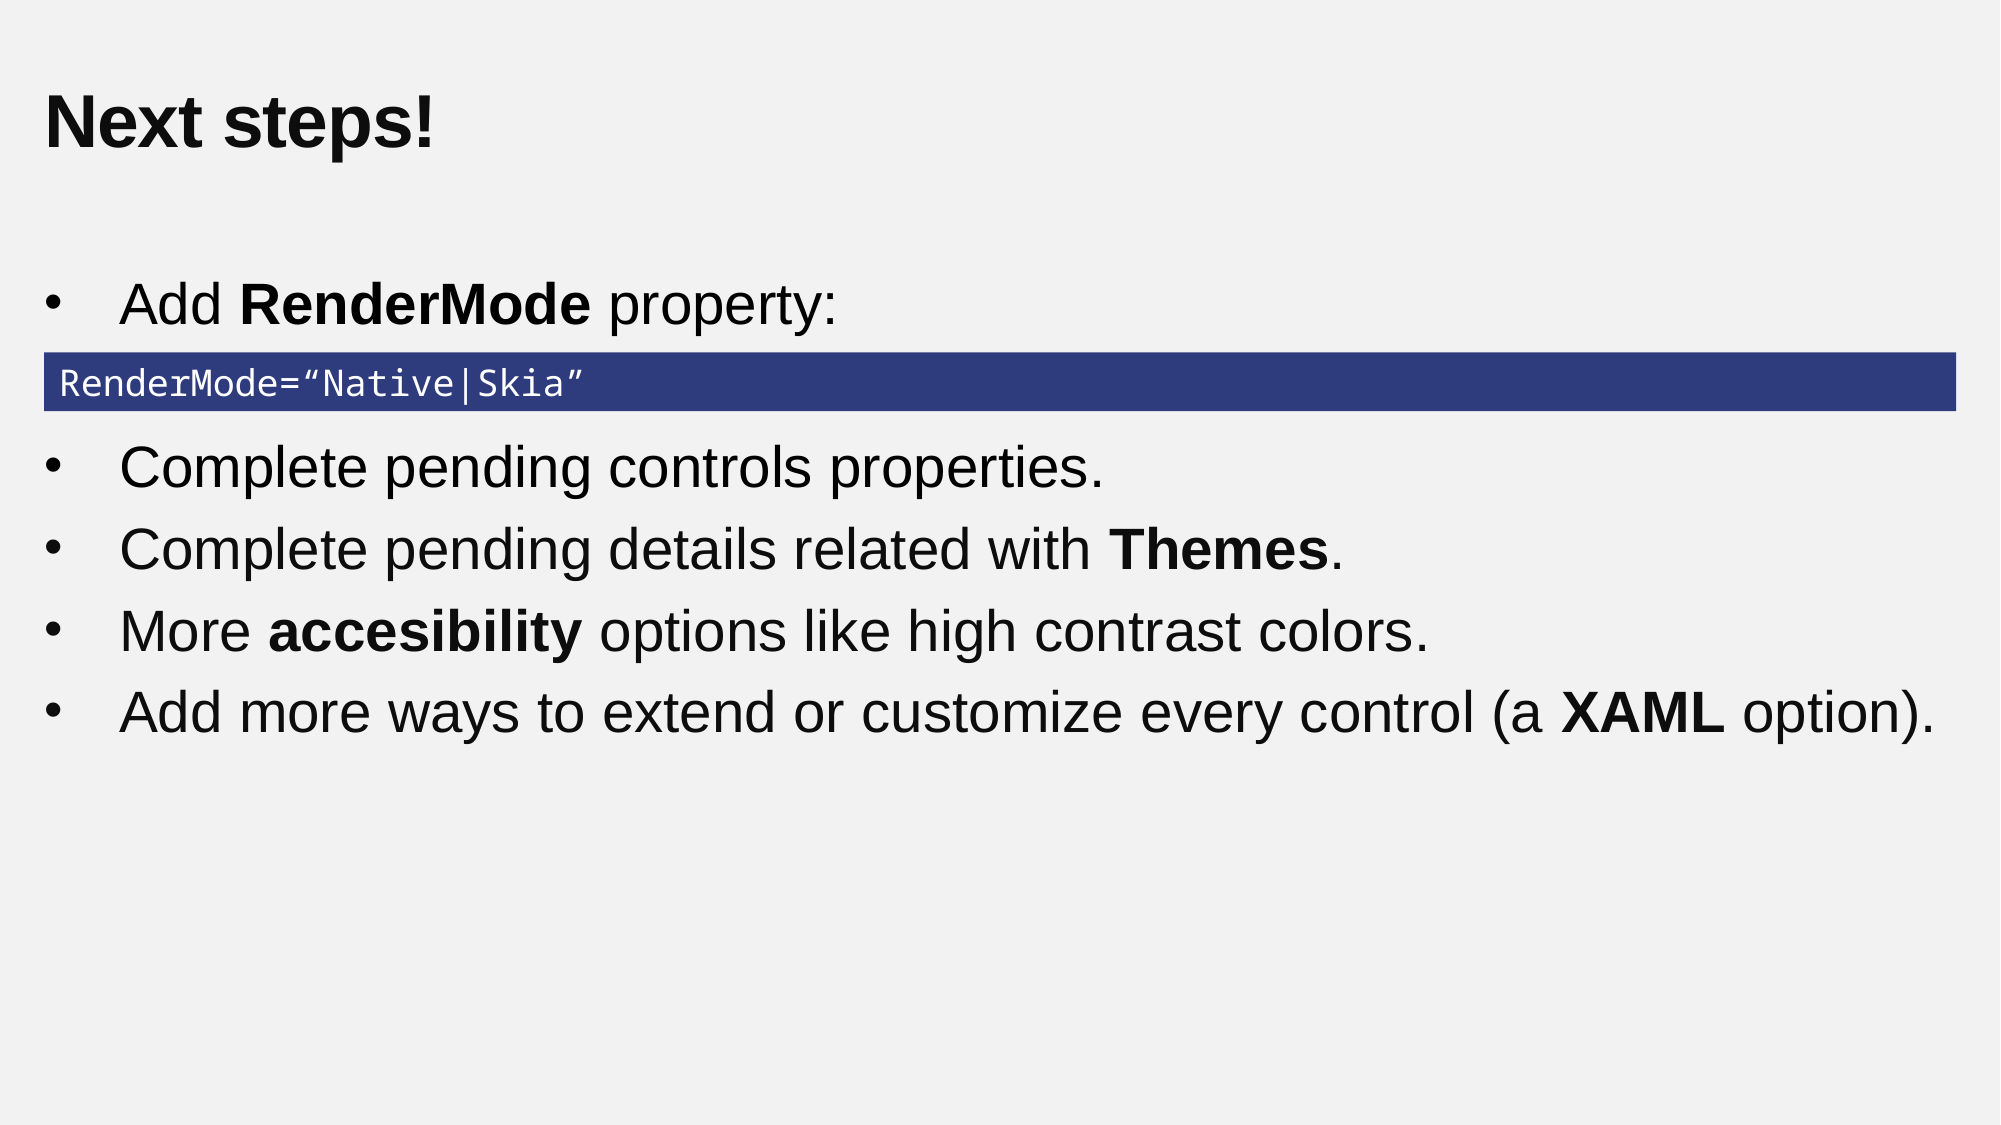

# Next steps!
Add RenderMode property:

Complete pending controls properties.
Complete pending details related with Themes.
More accesibility options like high contrast colors.
Add more ways to extend or customize every control (a XAML option).
RenderMode=“Native|Skia”